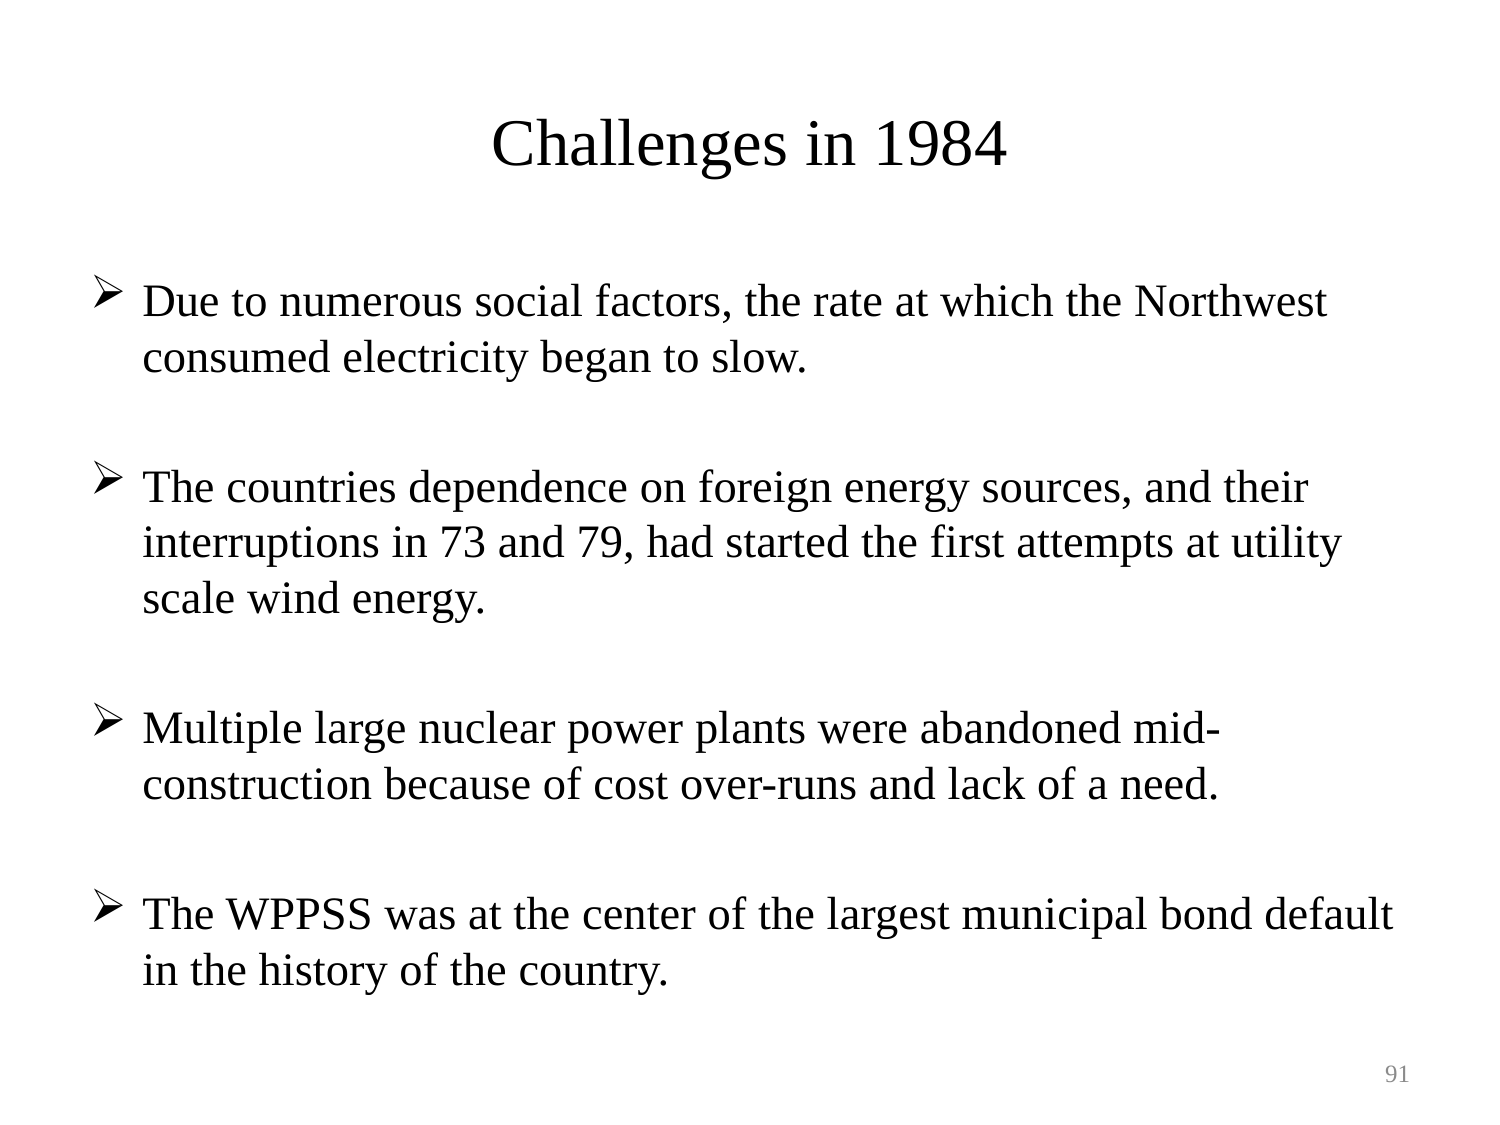

# Challenges in 1984
Due to numerous social factors, the rate at which the Northwest consumed electricity began to slow.

The countries dependence on foreign energy sources, and their interruptions in 73 and 79, had started the first attempts at utility scale wind energy.

Multiple large nuclear power plants were abandoned mid-construction because of cost over-runs and lack of a need.

The WPPSS was at the center of the largest municipal bond default in the history of the country.

91